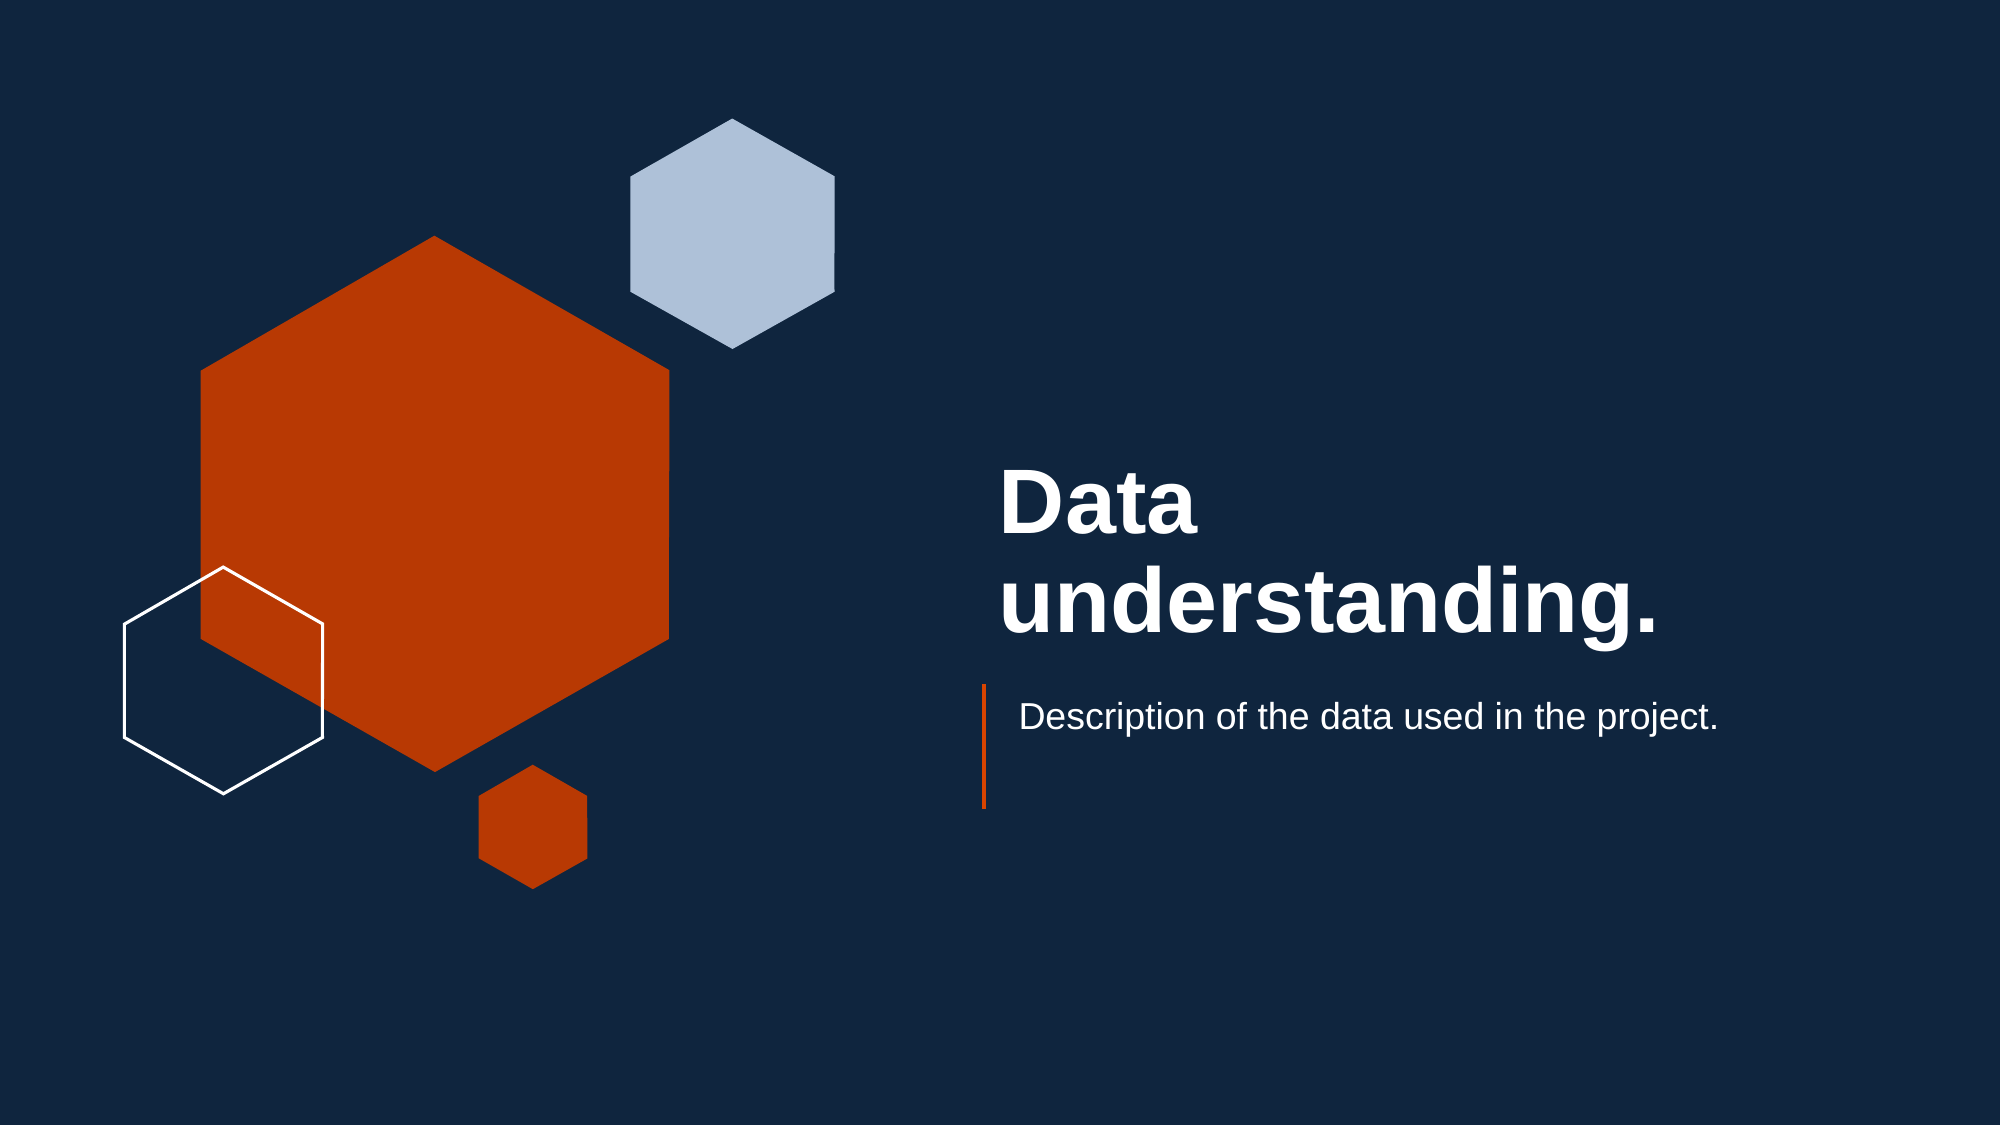

# Data understanding.
Description of the data used in the project.